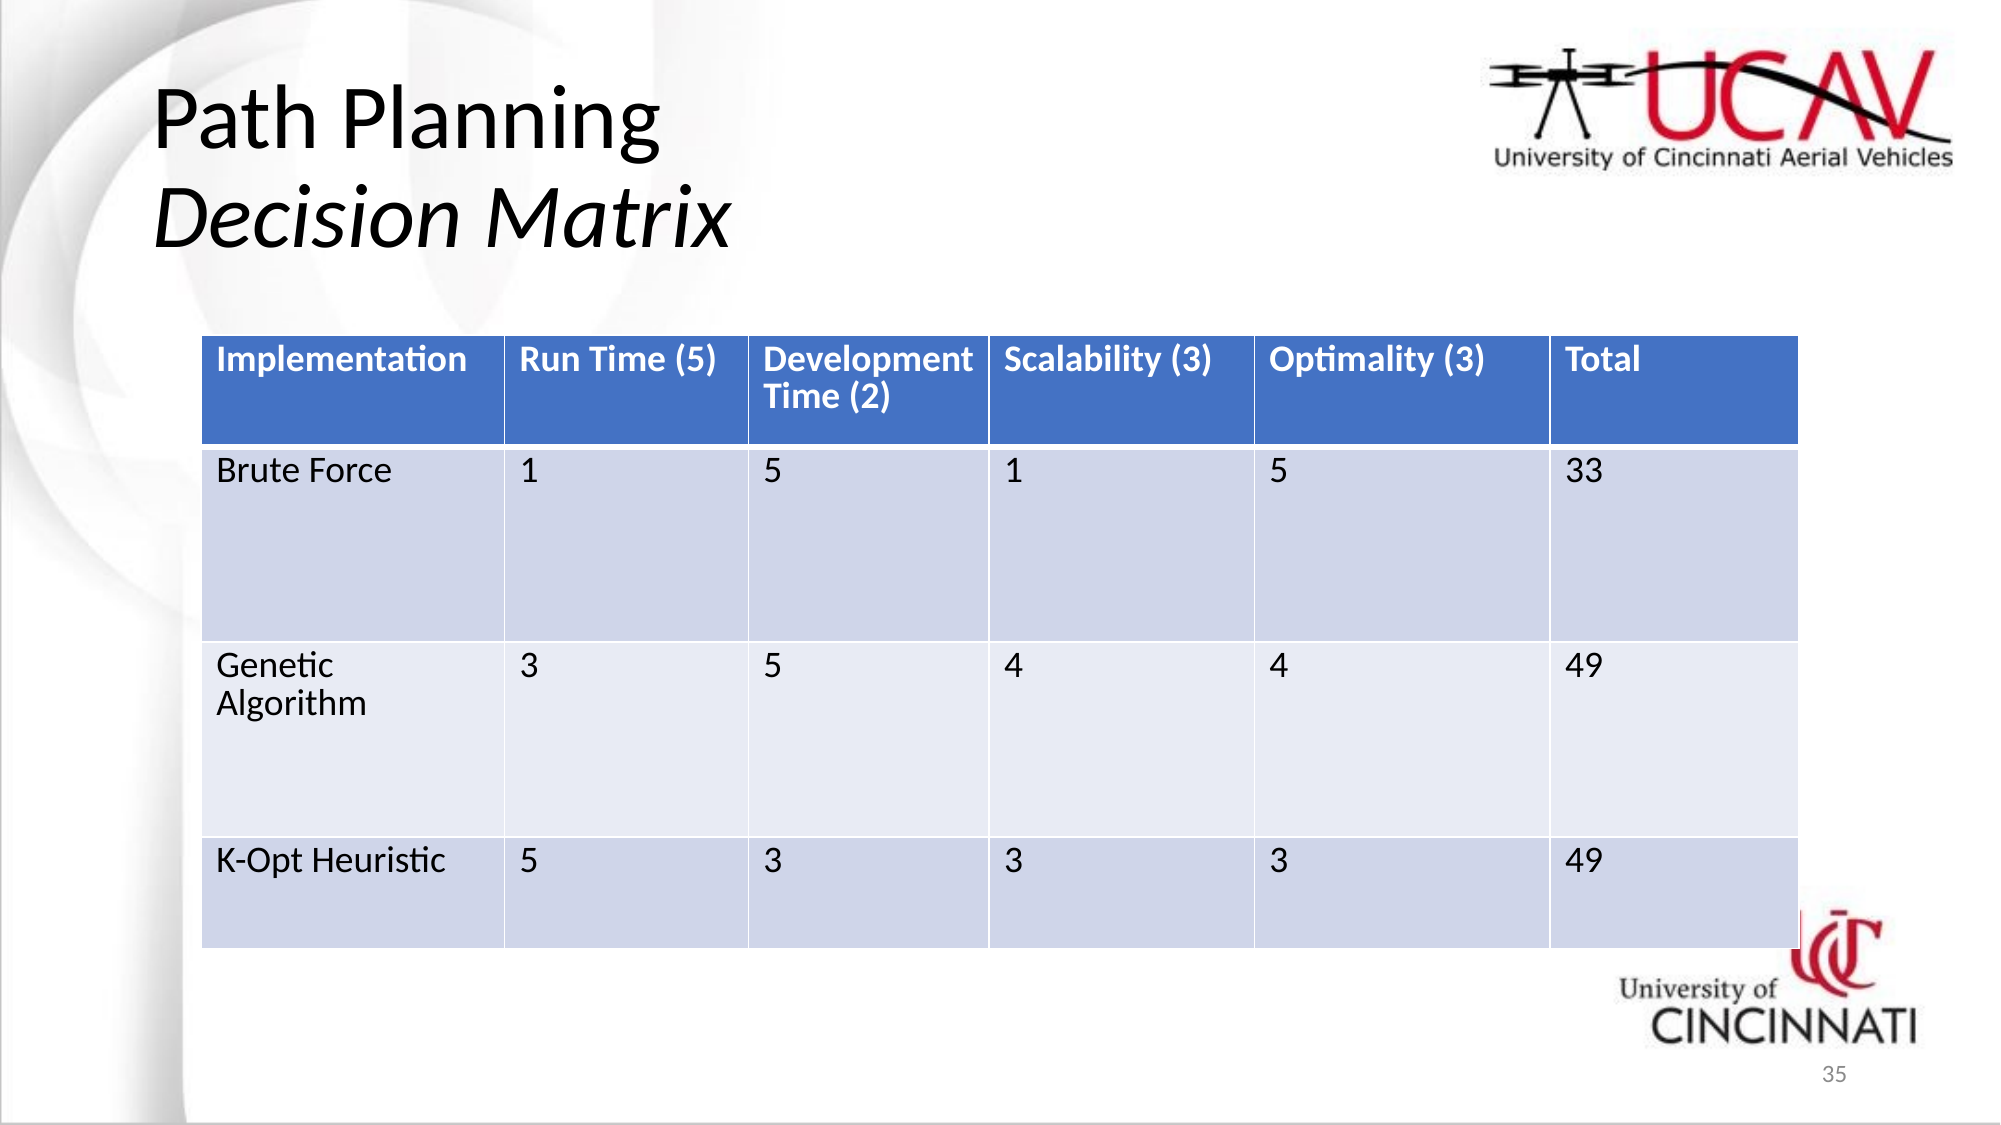

# Path Planning Decision Matrix
| Implementation | Run Time (5) | Development Time (2) | Scalability (3) | Optimality (3) | Total |
| --- | --- | --- | --- | --- | --- |
| Brute Force | 1 | 5 | 1 | 5 | 33 |
| Genetic Algorithm | 3 | 5 | 4 | 4 | 49 |
| K-Opt Heuristic | 5 | 3 | 3 | 3 | 49 |
35